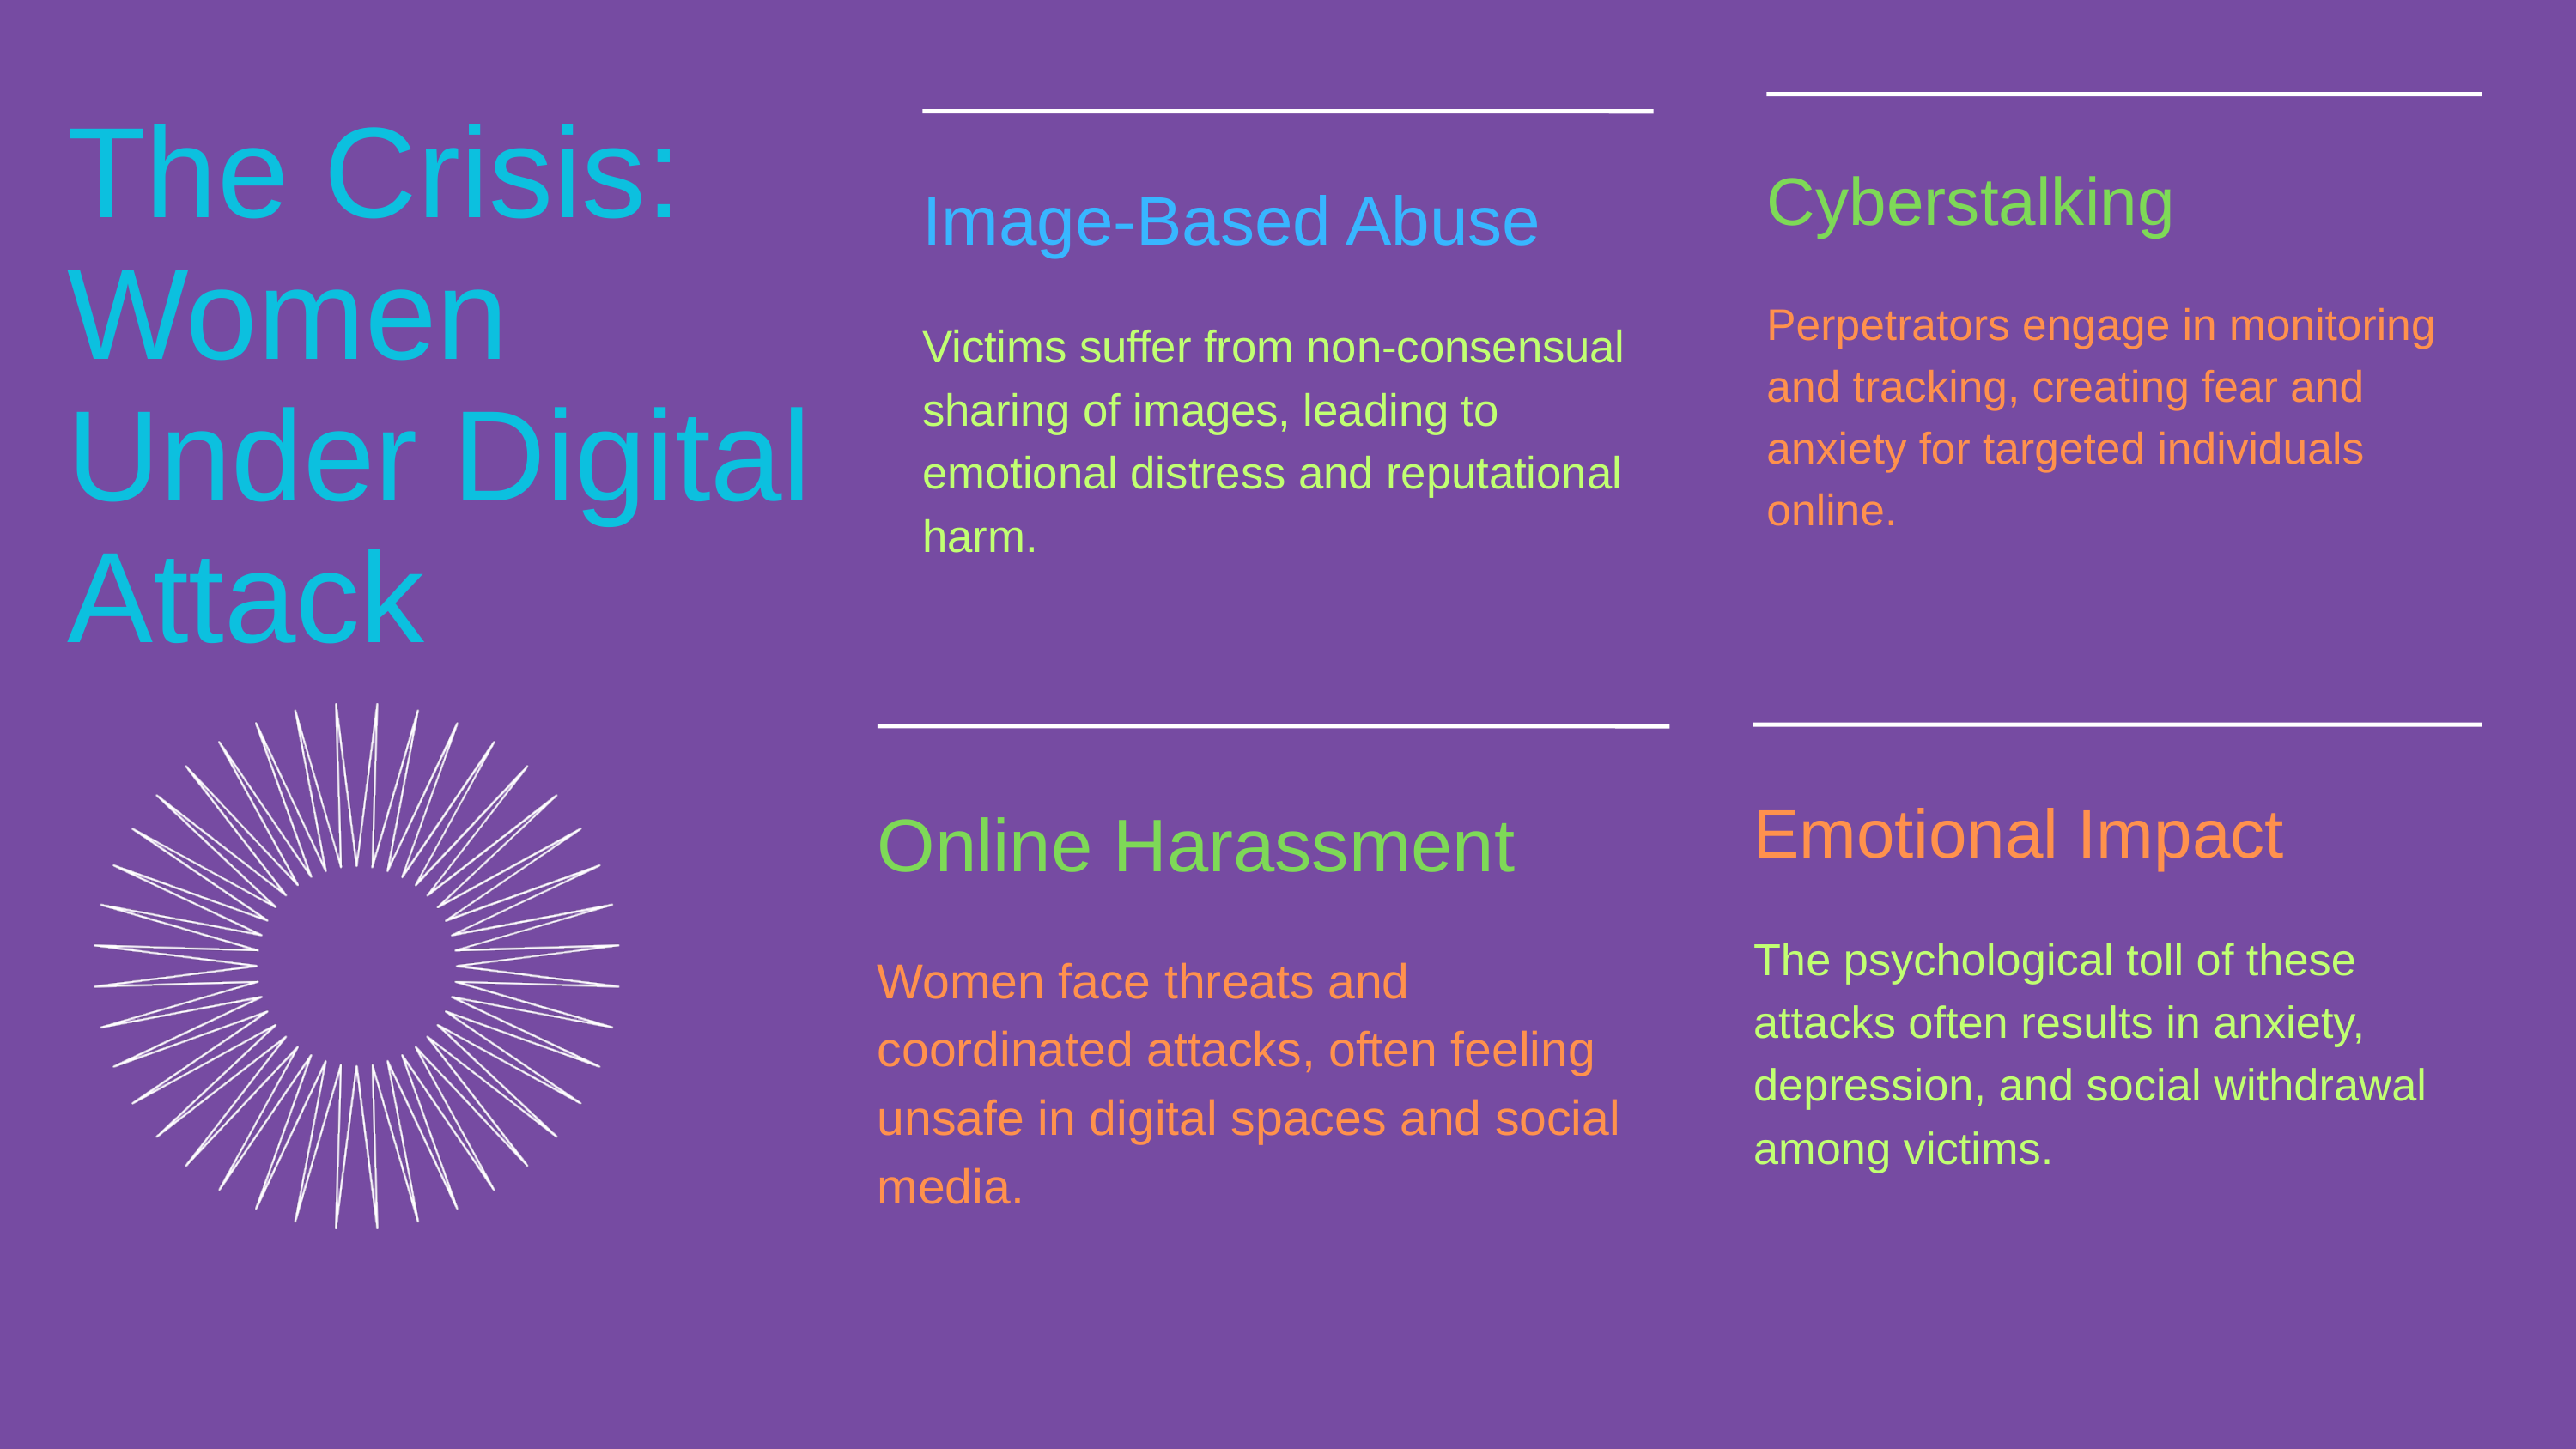

Cyberstalking
Perpetrators engage in monitoring and tracking, creating fear and anxiety for targeted individuals online.
The Crisis: Women Under Digital Attack

Image-Based Abuse
Victims suffer from non-consensual sharing of images, leading to emotional distress and reputational harm.

Emotional Impact
The psychological toll of these attacks often results in anxiety, depression, and social withdrawal among victims.

Online Harassment
Women face threats and coordinated attacks, often feeling unsafe in digital spaces and social media.